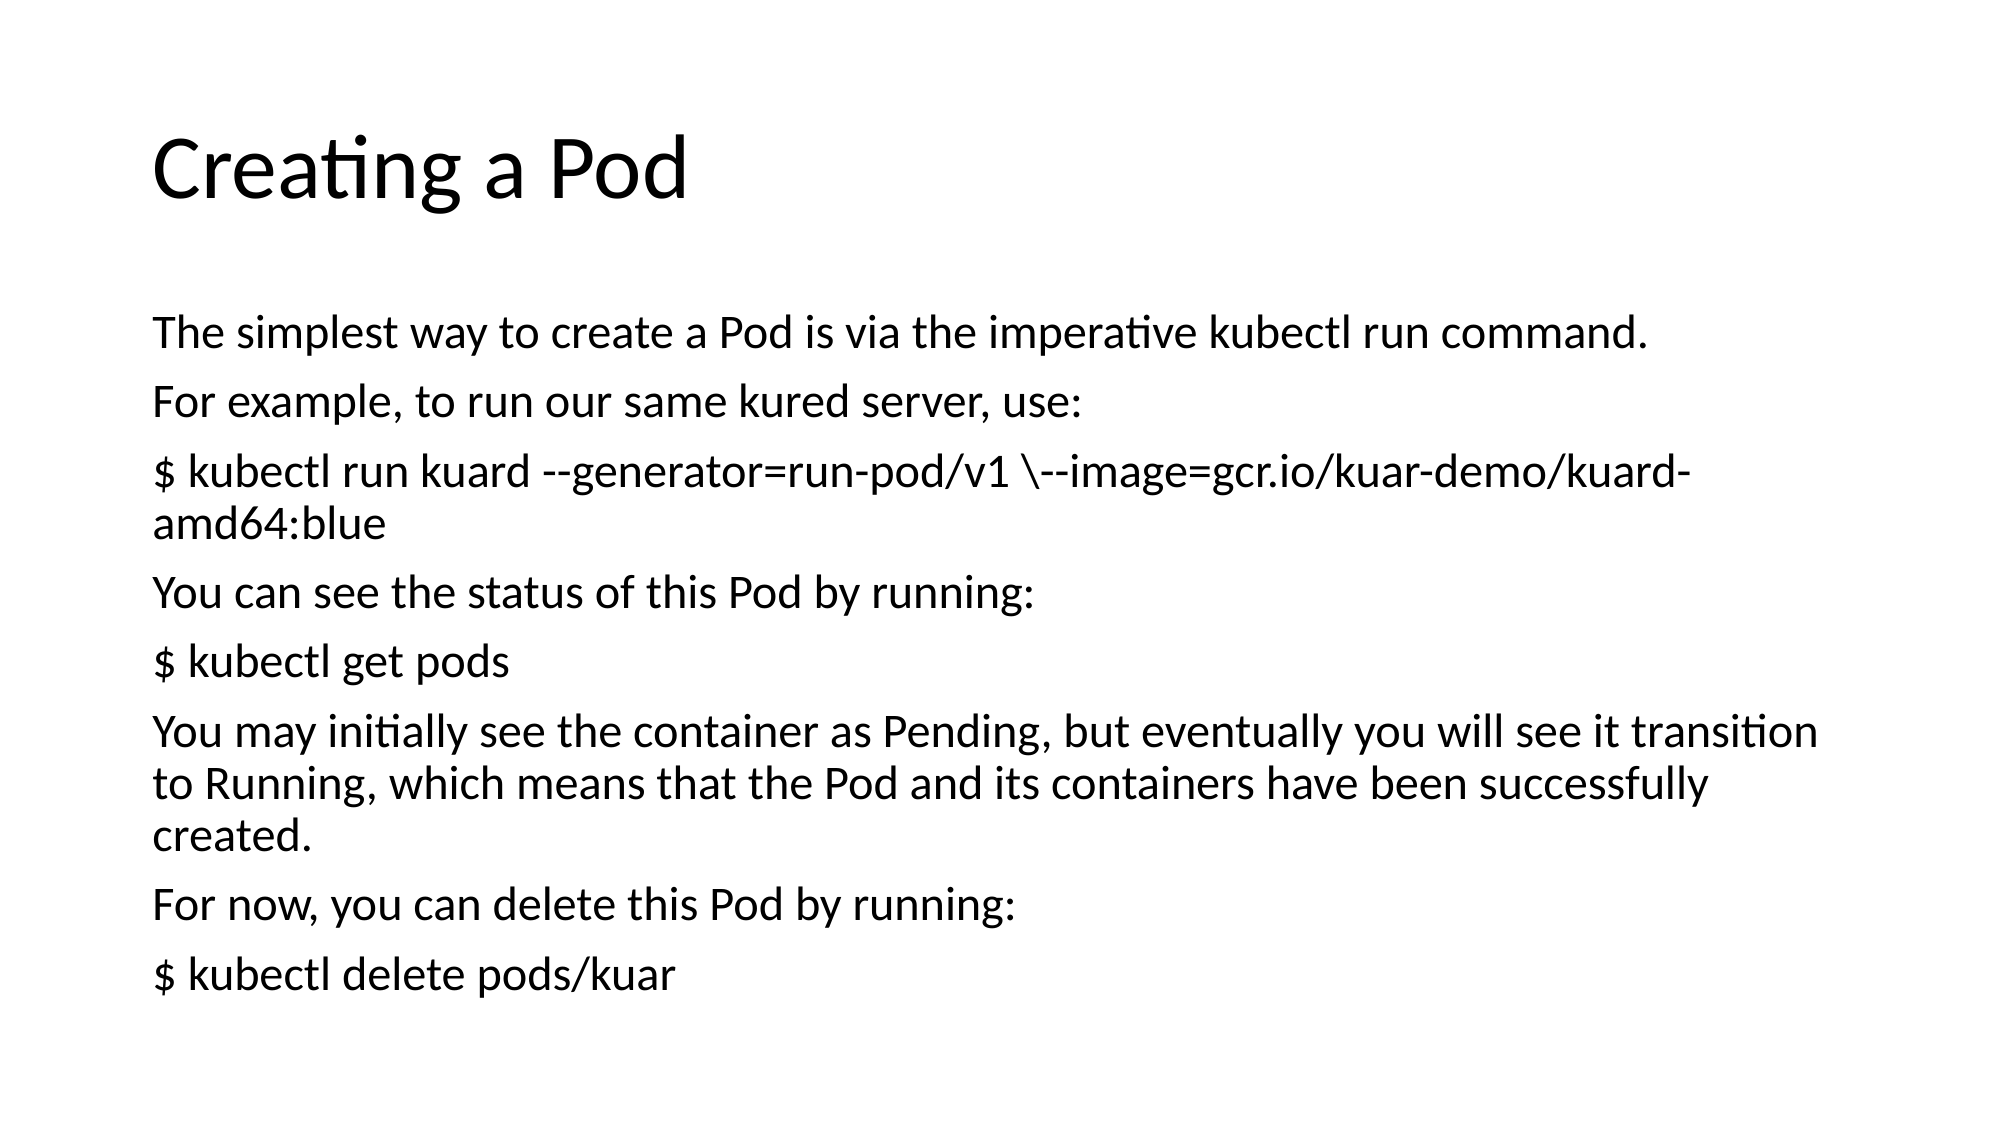

# Creating a Pod
The simplest way to create a Pod is via the imperative kubectl run command.
For example, to run our same kured server, use:
$ kubectl run kuard --generator=run-pod/v1 \--image=gcr.io/kuar-demo/kuard-amd64:blue
You can see the status of this Pod by running:
$ kubectl get pods
You may initially see the container as Pending, but eventually you will see it transition to Running, which means that the Pod and its containers have been successfully created.
For now, you can delete this Pod by running:
$ kubectl delete pods/kuar